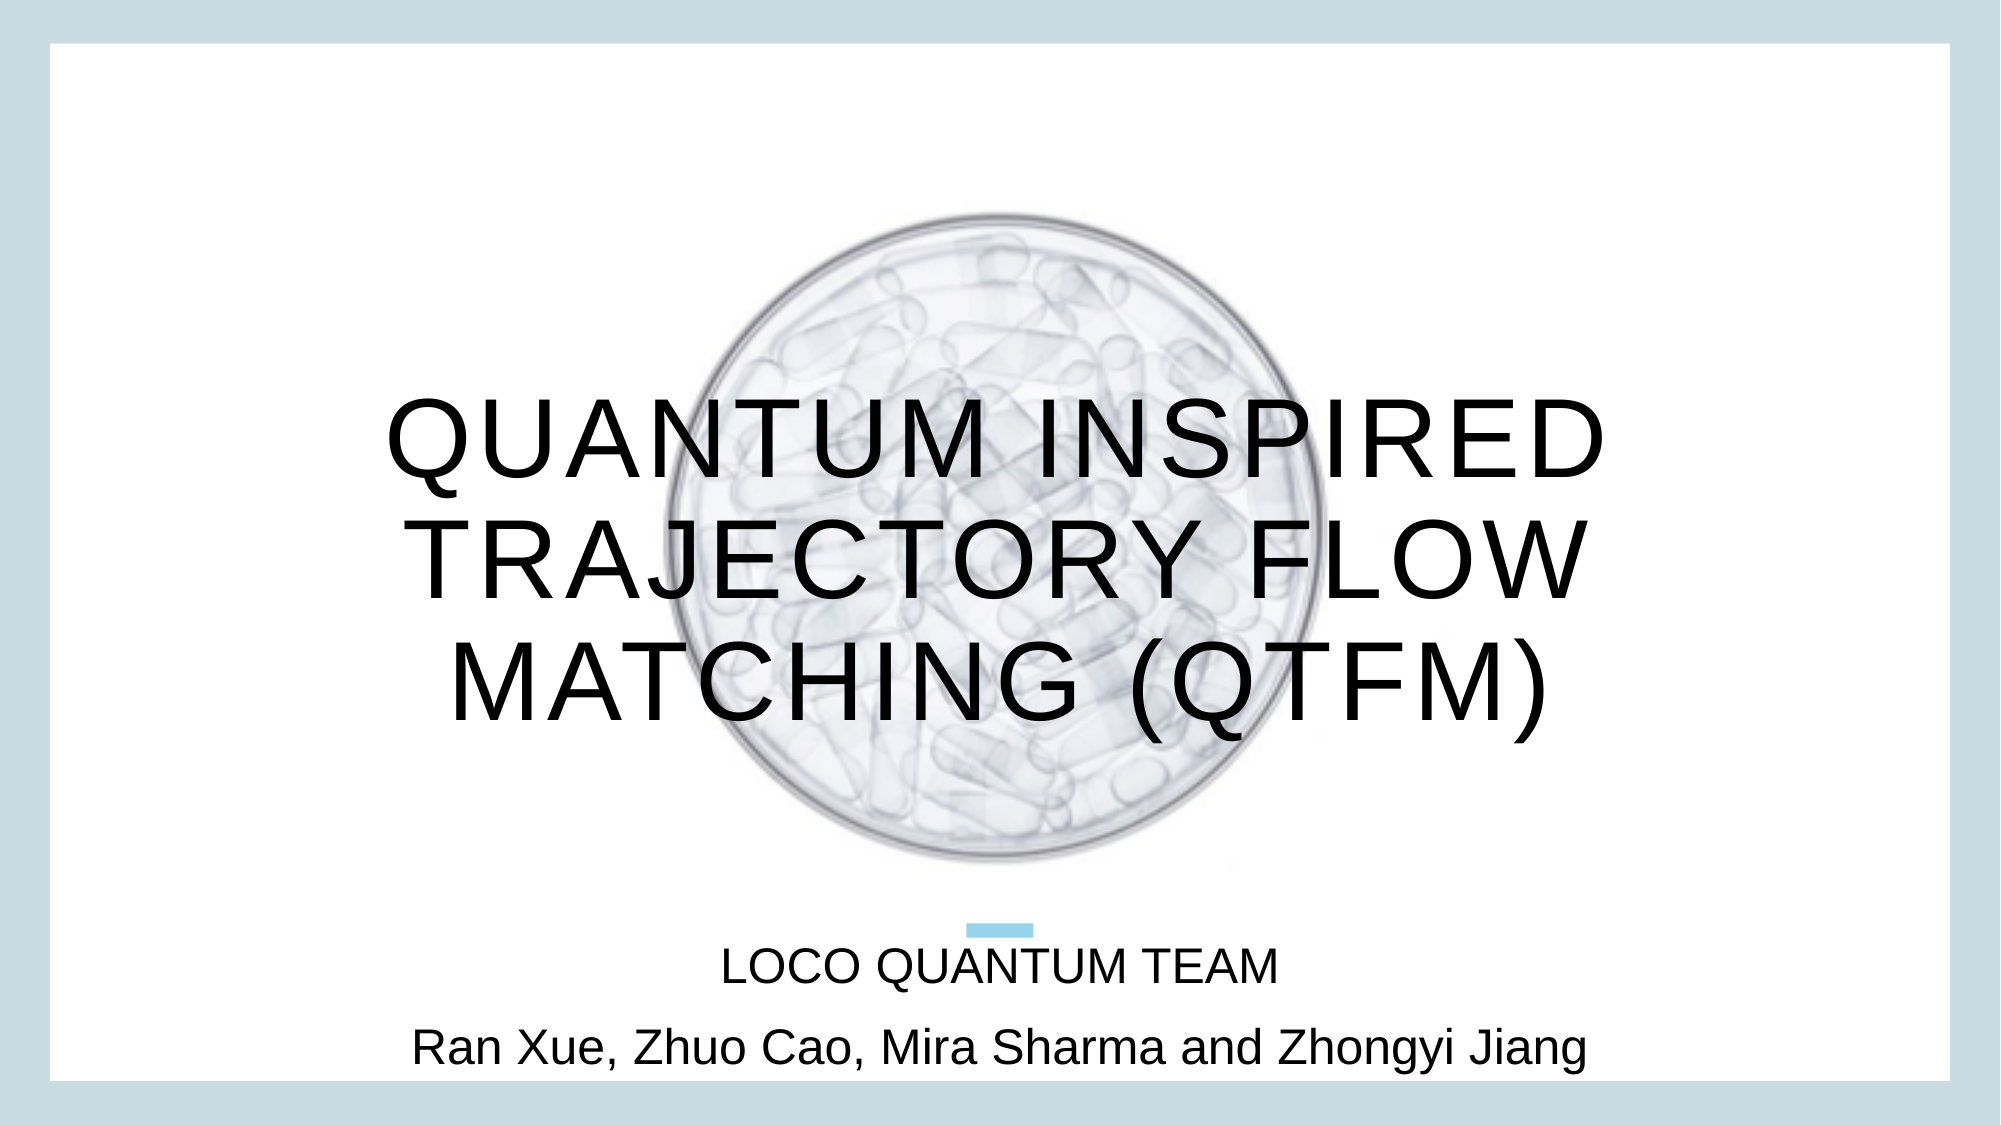

# Quantum inspired Trajectory Flow matching (QTFM)
LoCo Quantum Team
Ran Xue, Zhuo Cao, Mira Sharma and Zhongyi Jiang